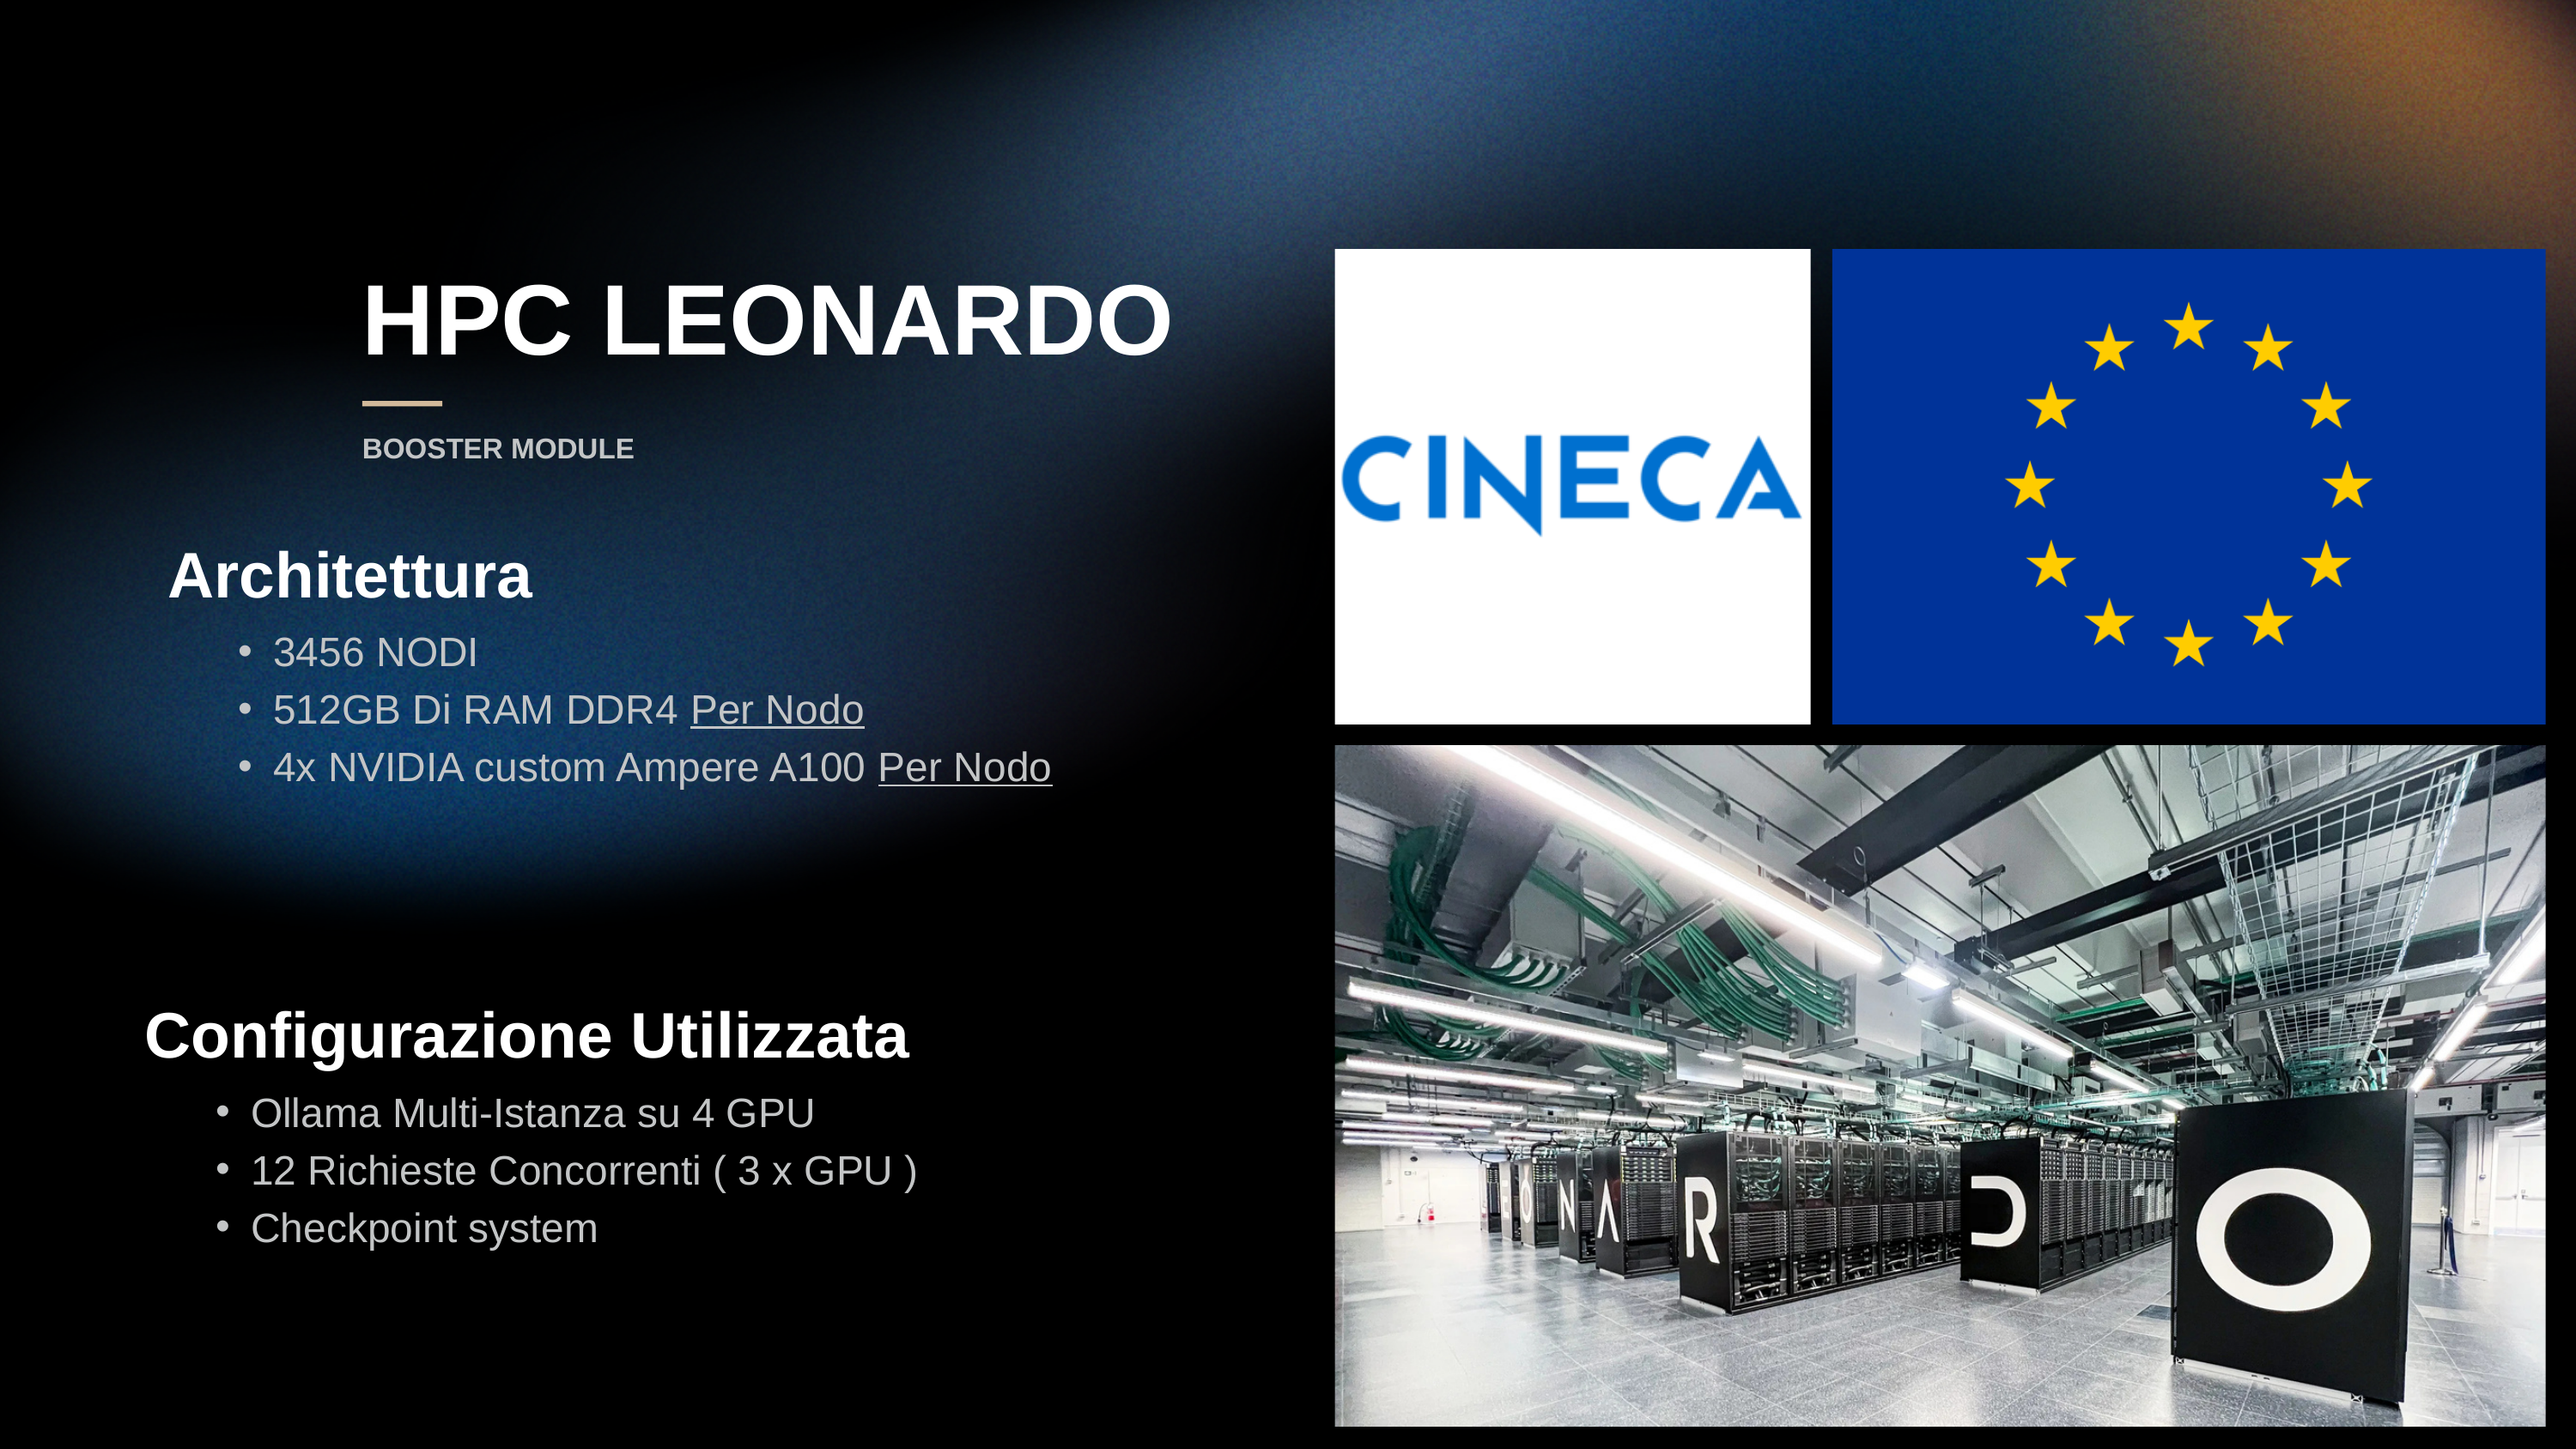

HPC LEONARDO

BOOSTER MODULE
Architettura
3456 NODI
512GB Di RAM DDR4 Per Nodo
4x NVIDIA custom Ampere A100 Per Nodo

Configurazione Utilizzata
Ollama Multi-Istanza su 4 GPU
12 Richieste Concorrenti ( 3 x GPU )
Checkpoint system